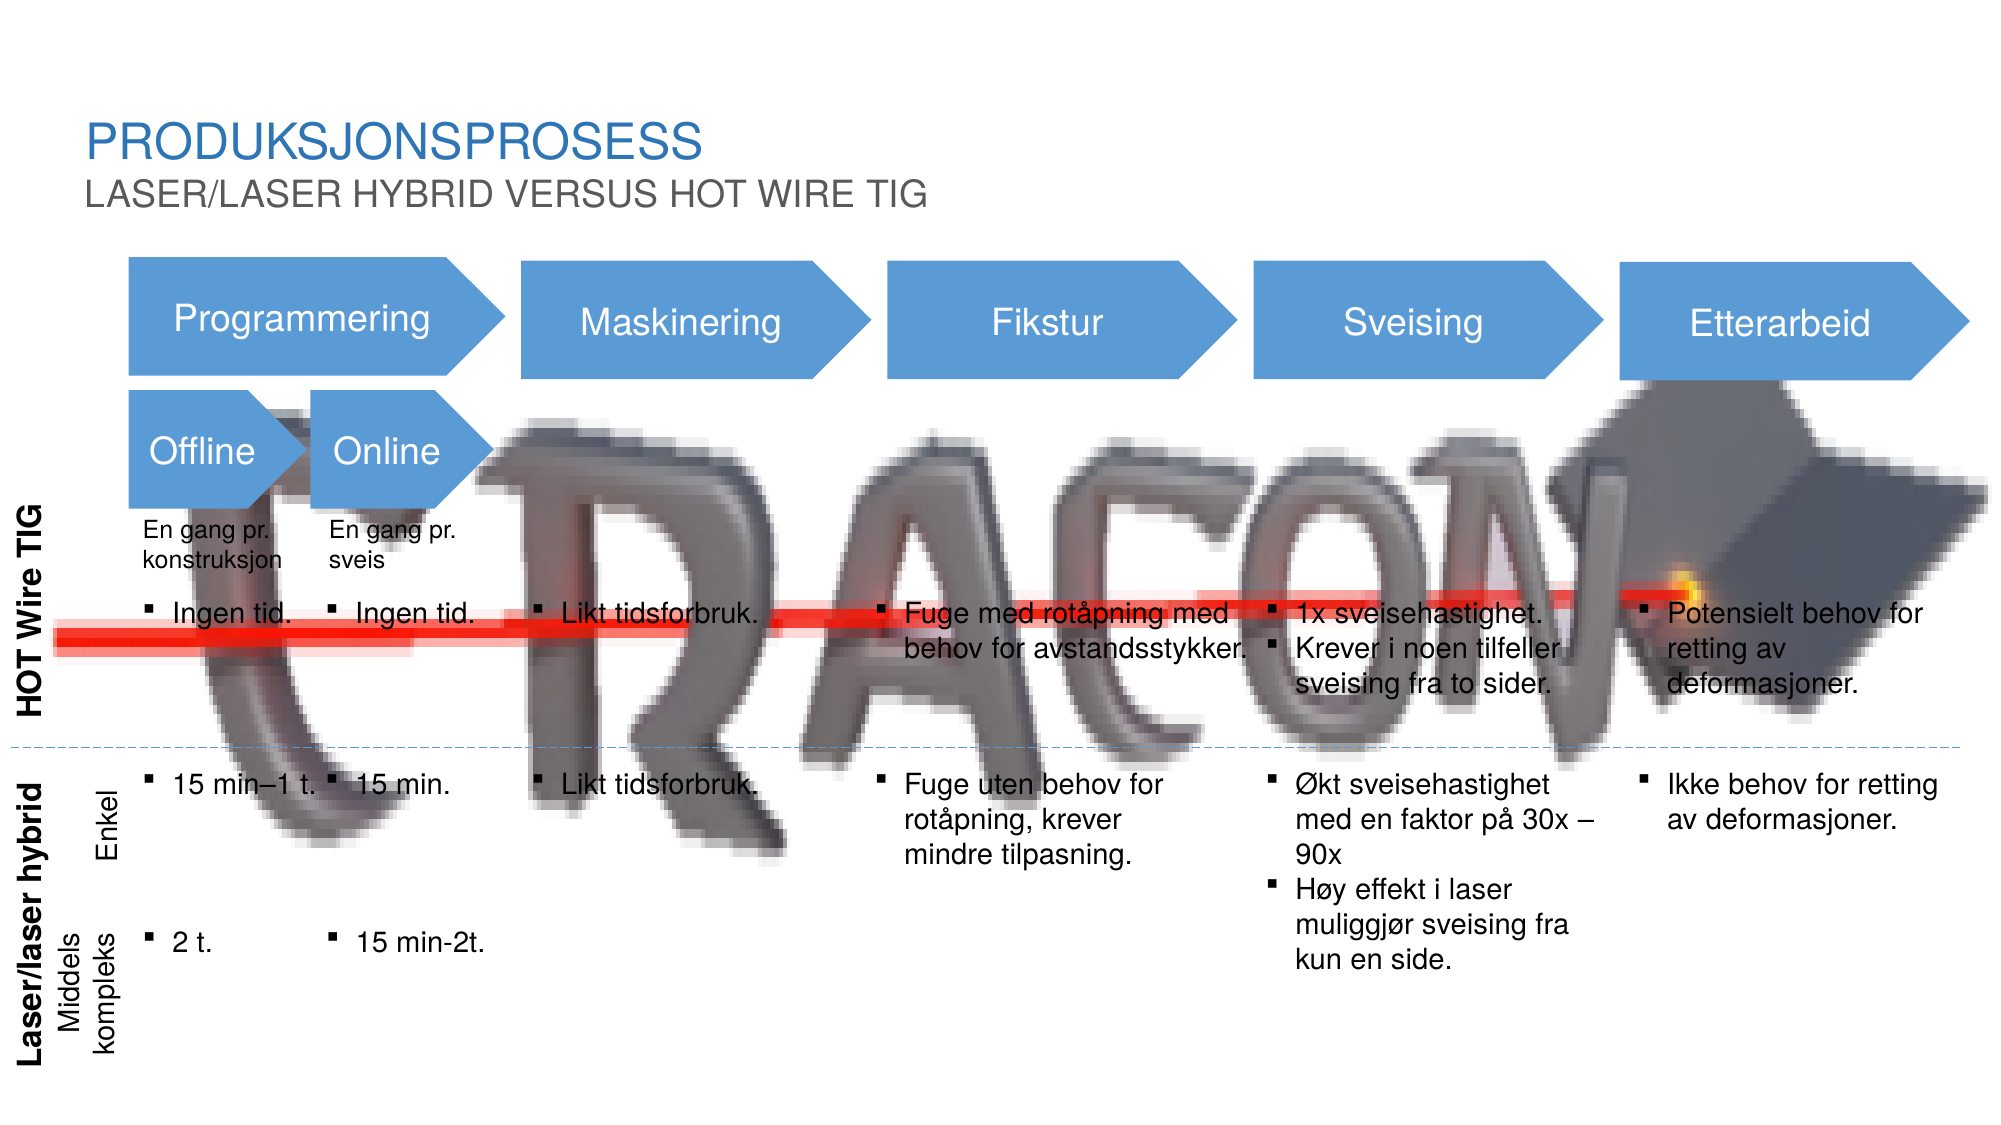

# PRODUKSJONSPROSESS
Laser/laser hybrid versus hot wire tig
Programmering
Maskinering
Fikstur
Sveising
Etterarbeid
Online
Offline
En gang pr. konstruksjon
En gang pr. sveis
HOT Wire TIG
Ingen tid.
Ingen tid.
Likt tidsforbruk.
Fuge med rotåpning med behov for avstandsstykker.
1x sveisehastighet.
Krever i noen tilfeller sveising fra to sider.
Potensielt behov for retting av deformasjoner.
15 min–1 t.
15 min.
Likt tidsforbruk.
Fuge uten behov for rotåpning, krever mindre tilpasning.

Økt sveisehastighet med en faktor på 30x – 90x
Høy effekt i laser muliggjør sveising fra kun en side.

Ikke behov for retting av deformasjoner.
Enkel
2 t.
15 min-2t.
Laser/laser hybrid
Middels kompleks